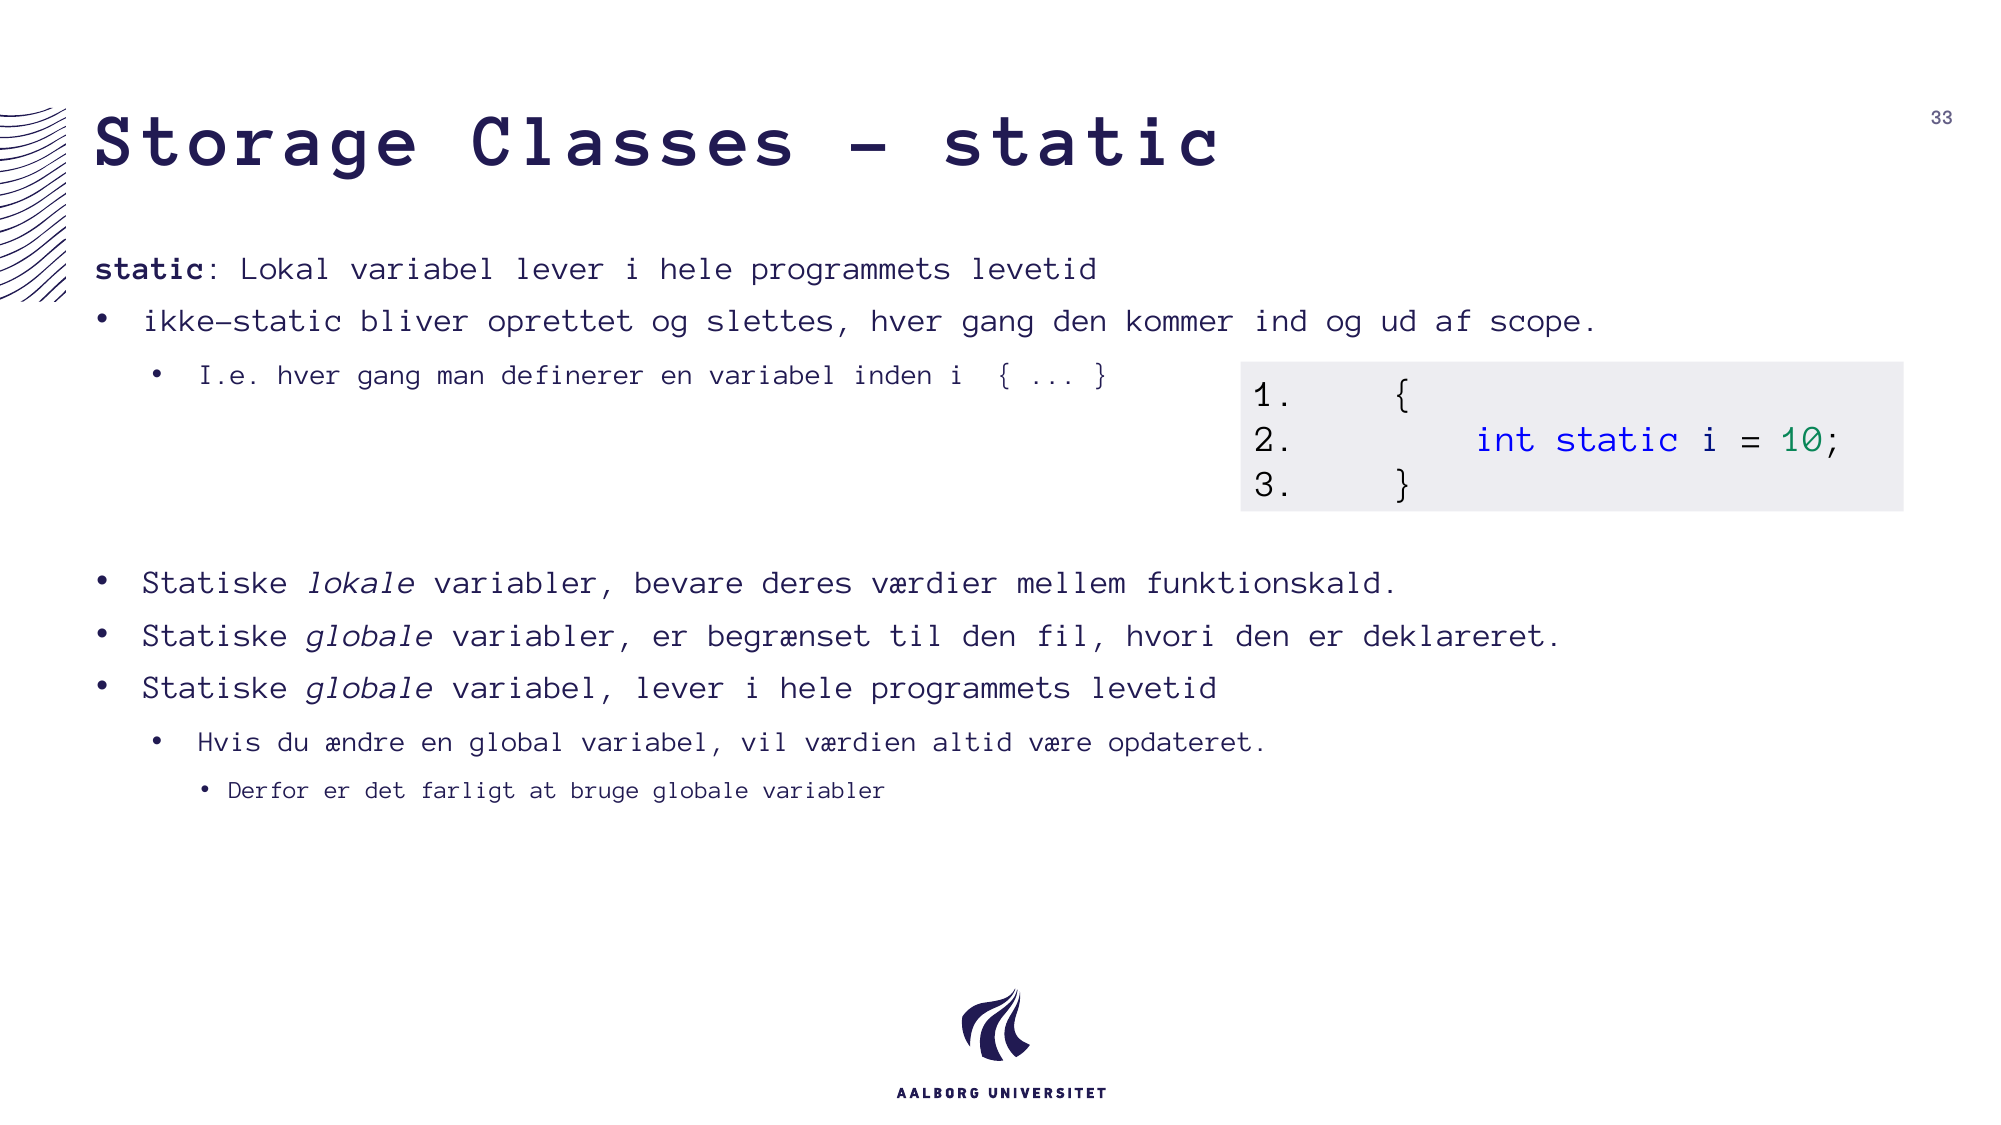

# Storage Classes - static
33
static: Lokal variabel lever i hele programmets levetid
ikke-static bliver oprettet og slettes, hver gang den kommer ind og ud af scope.
I.e. hver gang man definerer en variabel inden i  { ... }

Statiske lokale variabler, bevare deres værdier mellem funktionskald.
Statiske globale variabler, er begrænset til den fil, hvori den er deklareret.
Statiske globale variabel, lever i hele programmets levetid
Hvis du ændre en global variabel, vil værdien altid være opdateret.
Derfor er det farligt at bruge globale variabler
    {
        int static i = 10;
    }